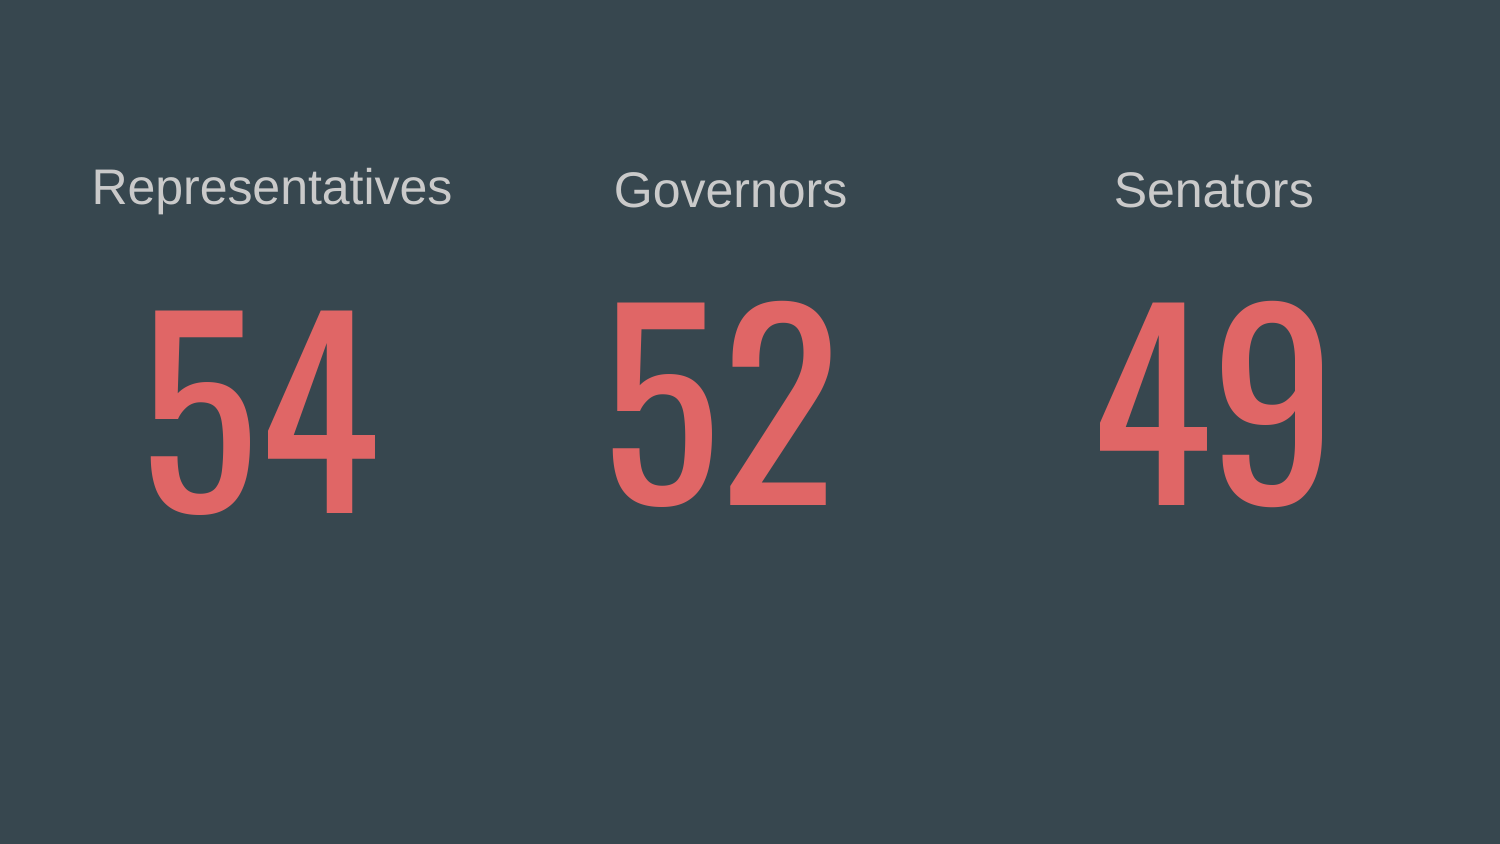

Representatives
Governors
Senators
# 54
52
49